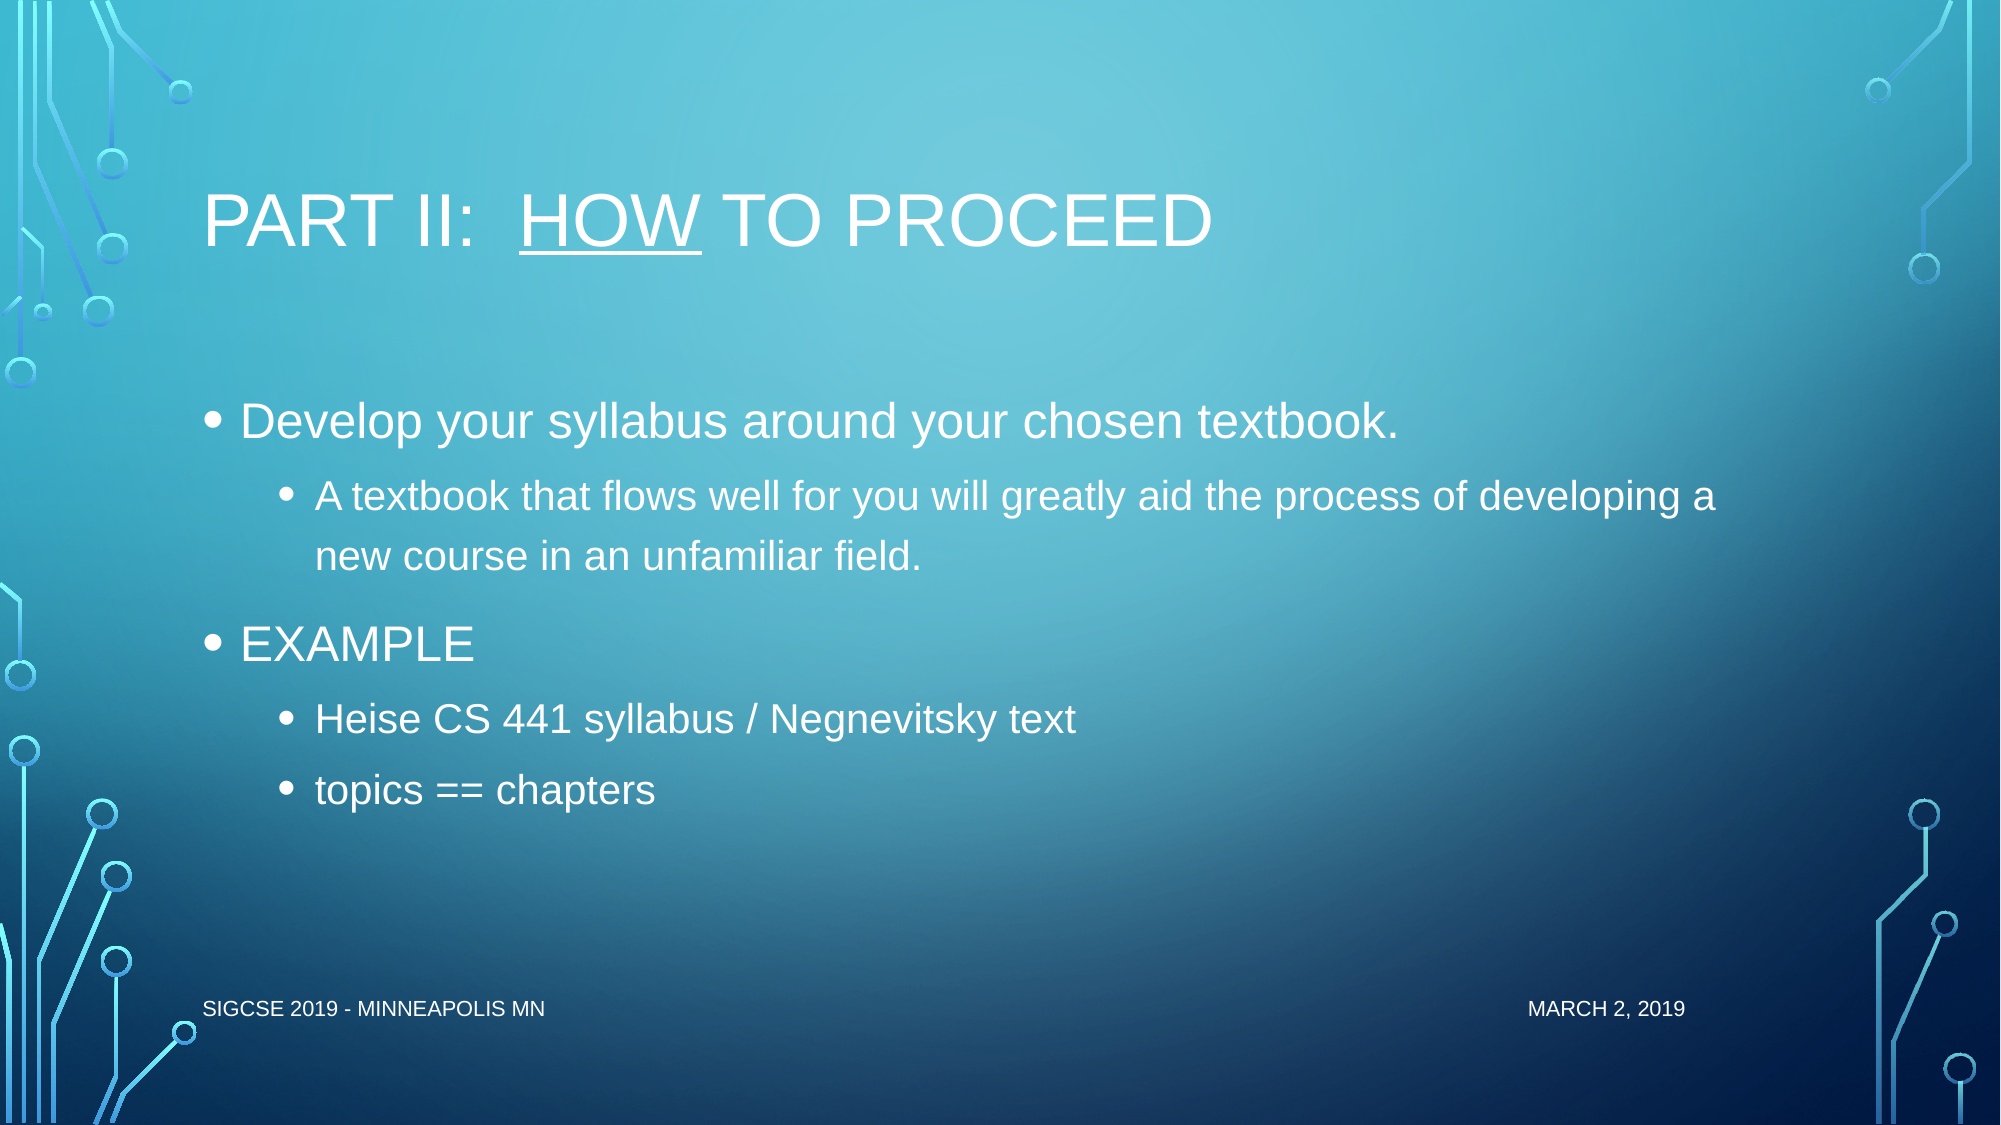

# Part II:  HOW to proceed
Develop your syllabus around your chosen textbook.
A textbook that flows well for you will greatly aid the process of developing a new course in an unfamiliar field.
EXAMPLE
Heise CS 441 syllabus / Negnevitsky text
topics == chapters
SIGCSE 2019 - Minneapolis MN                                                                                                                                                                    March 2, 2019